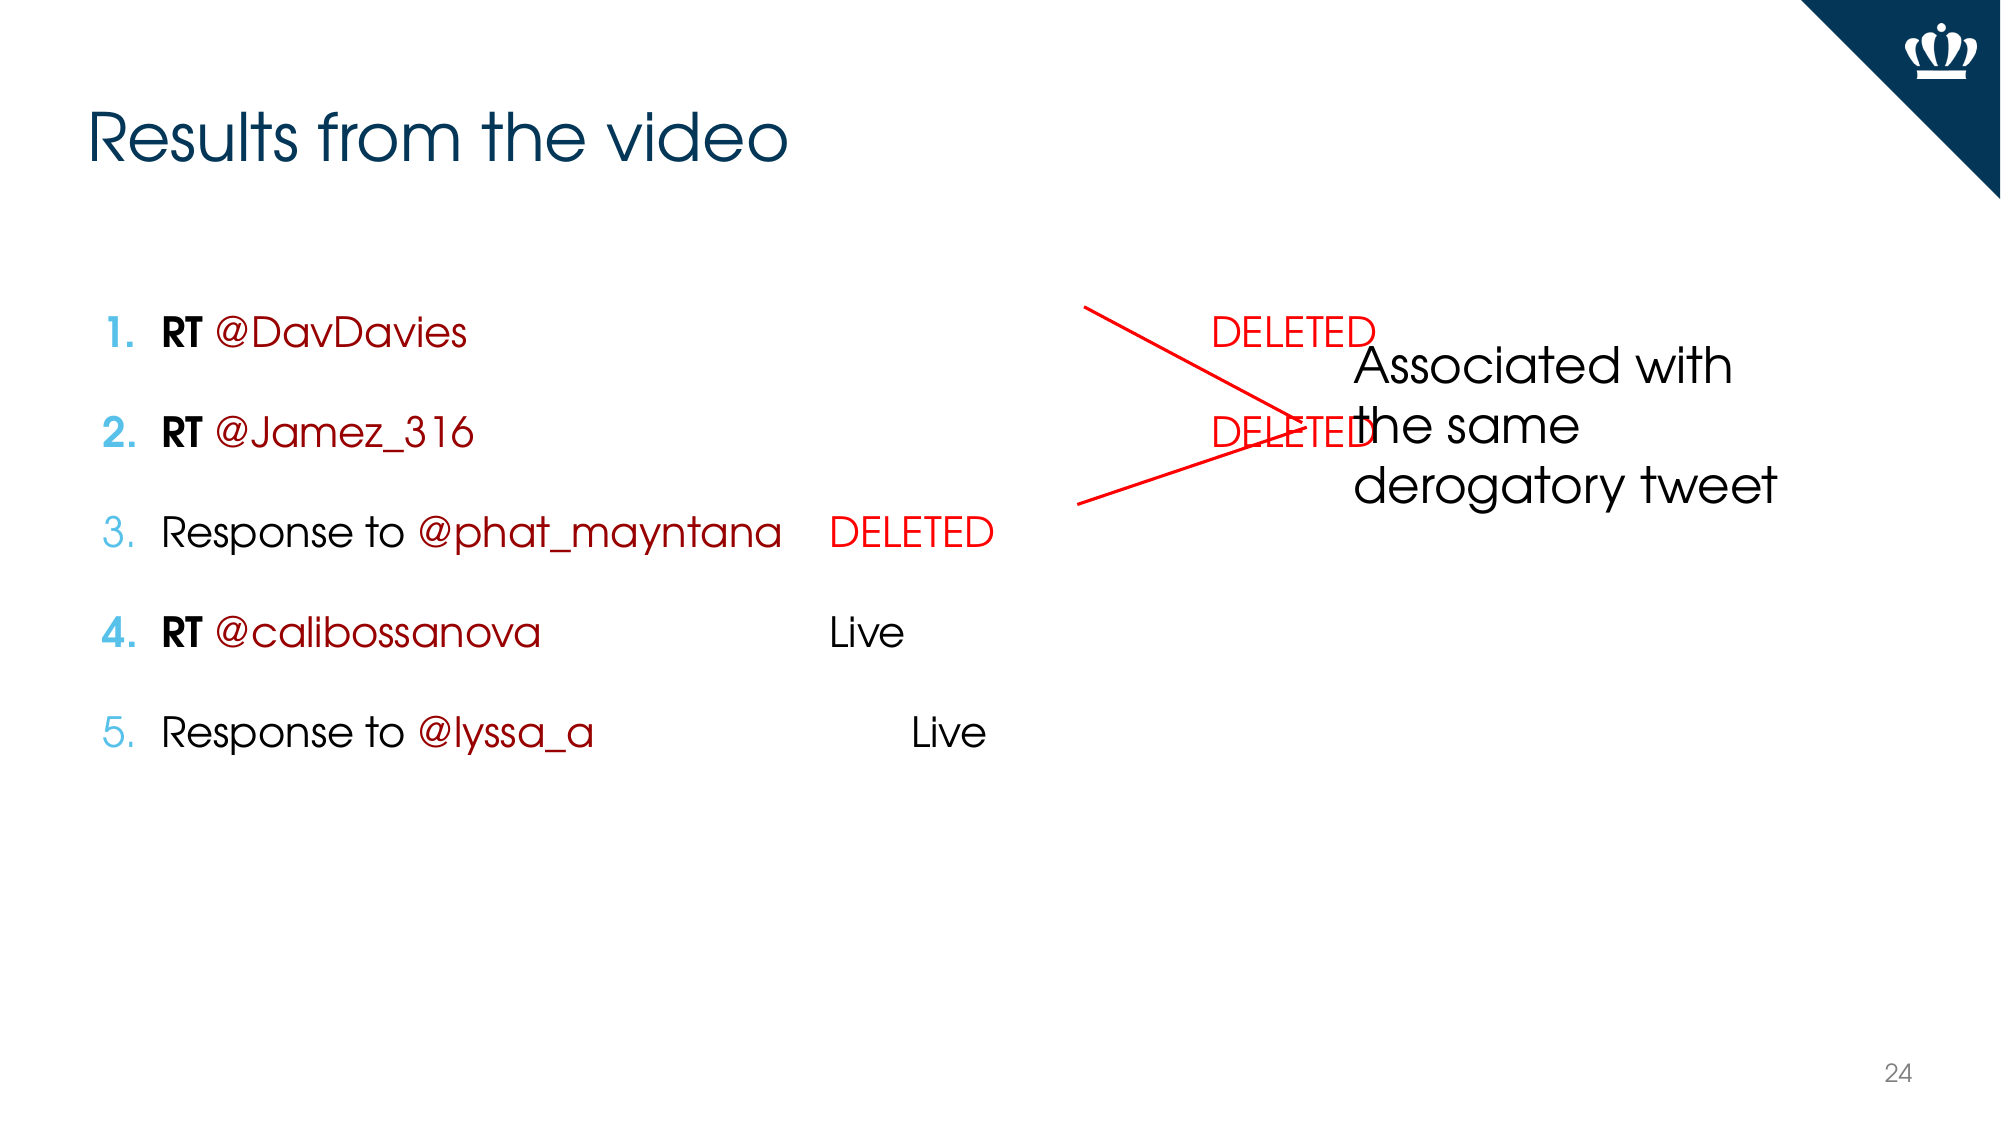

# Results from the video
RT @DavDavies 					DELETED
RT @Jamez_316 					DELETED
Response to @phat_mayntana    DELETED
RT @calibossanova                         Live
Response to @lyssa_a 			Live

Associated with the same derogatory tweet
24